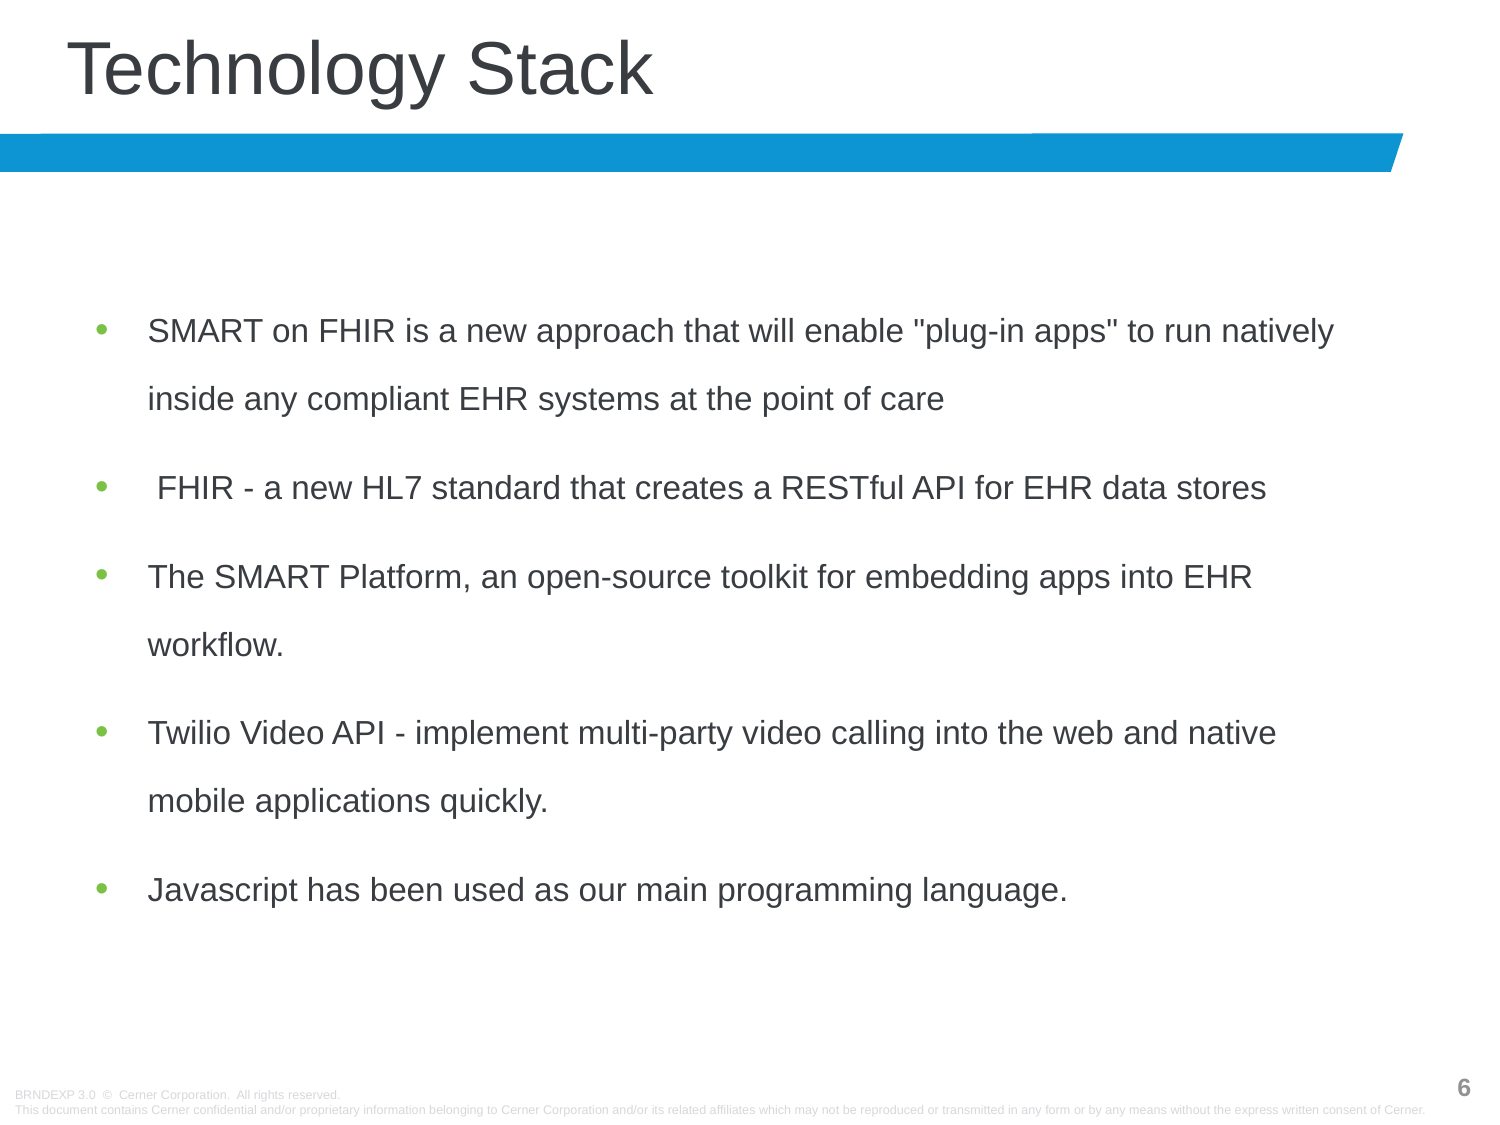

# Technology Stack
SMART on FHIR is a new approach that will enable "plug-in apps" to run natively inside any compliant EHR systems at the point of care
 FHIR - a new HL7 standard that creates a RESTful API for EHR data stores
The SMART Platform, an open-source toolkit for embedding apps into EHR workflow.
Twilio Video API - implement multi-party video calling into the web and native mobile applications quickly.
Javascript has been used as our main programming language.

6
BRNDEXP 3.0  ©  Cerner Corporation.  All rights reserved.
This document contains Cerner confidential and/or proprietary information belonging to Cerner Corporation and/or its related affiliates which may not be reproduced or transmitted in any form or by any means without the express written consent of Cerner.